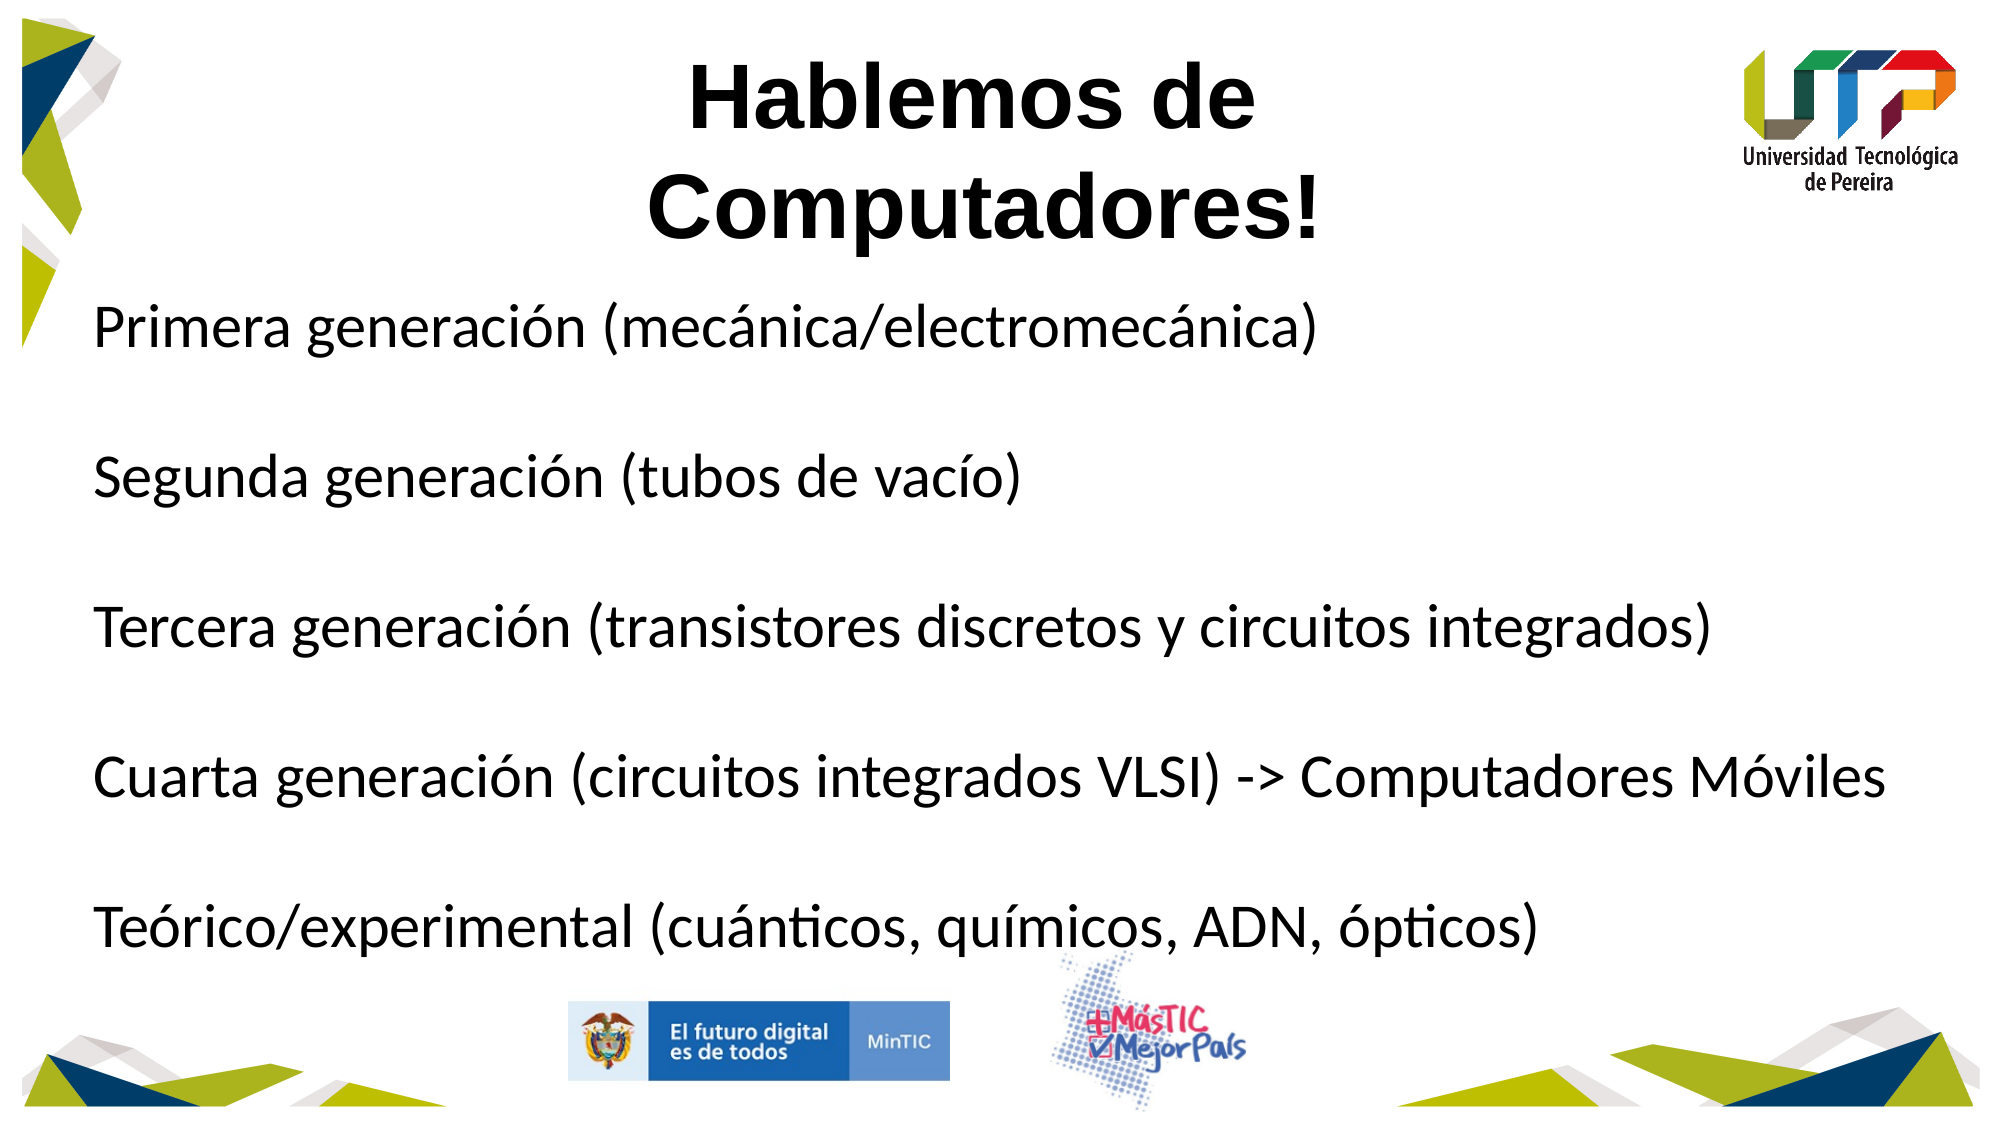

# Hablemos de Computadores!
Primera generación (mecánica/electromecánica)

Segunda generación (tubos de vacío)

Tercera generación (transistores discretos y circuitos integrados)

Cuarta generación (circuitos integrados VLSI) -> Computadores Móviles

Teórico/experimental (cuánticos, químicos, ADN, ópticos)